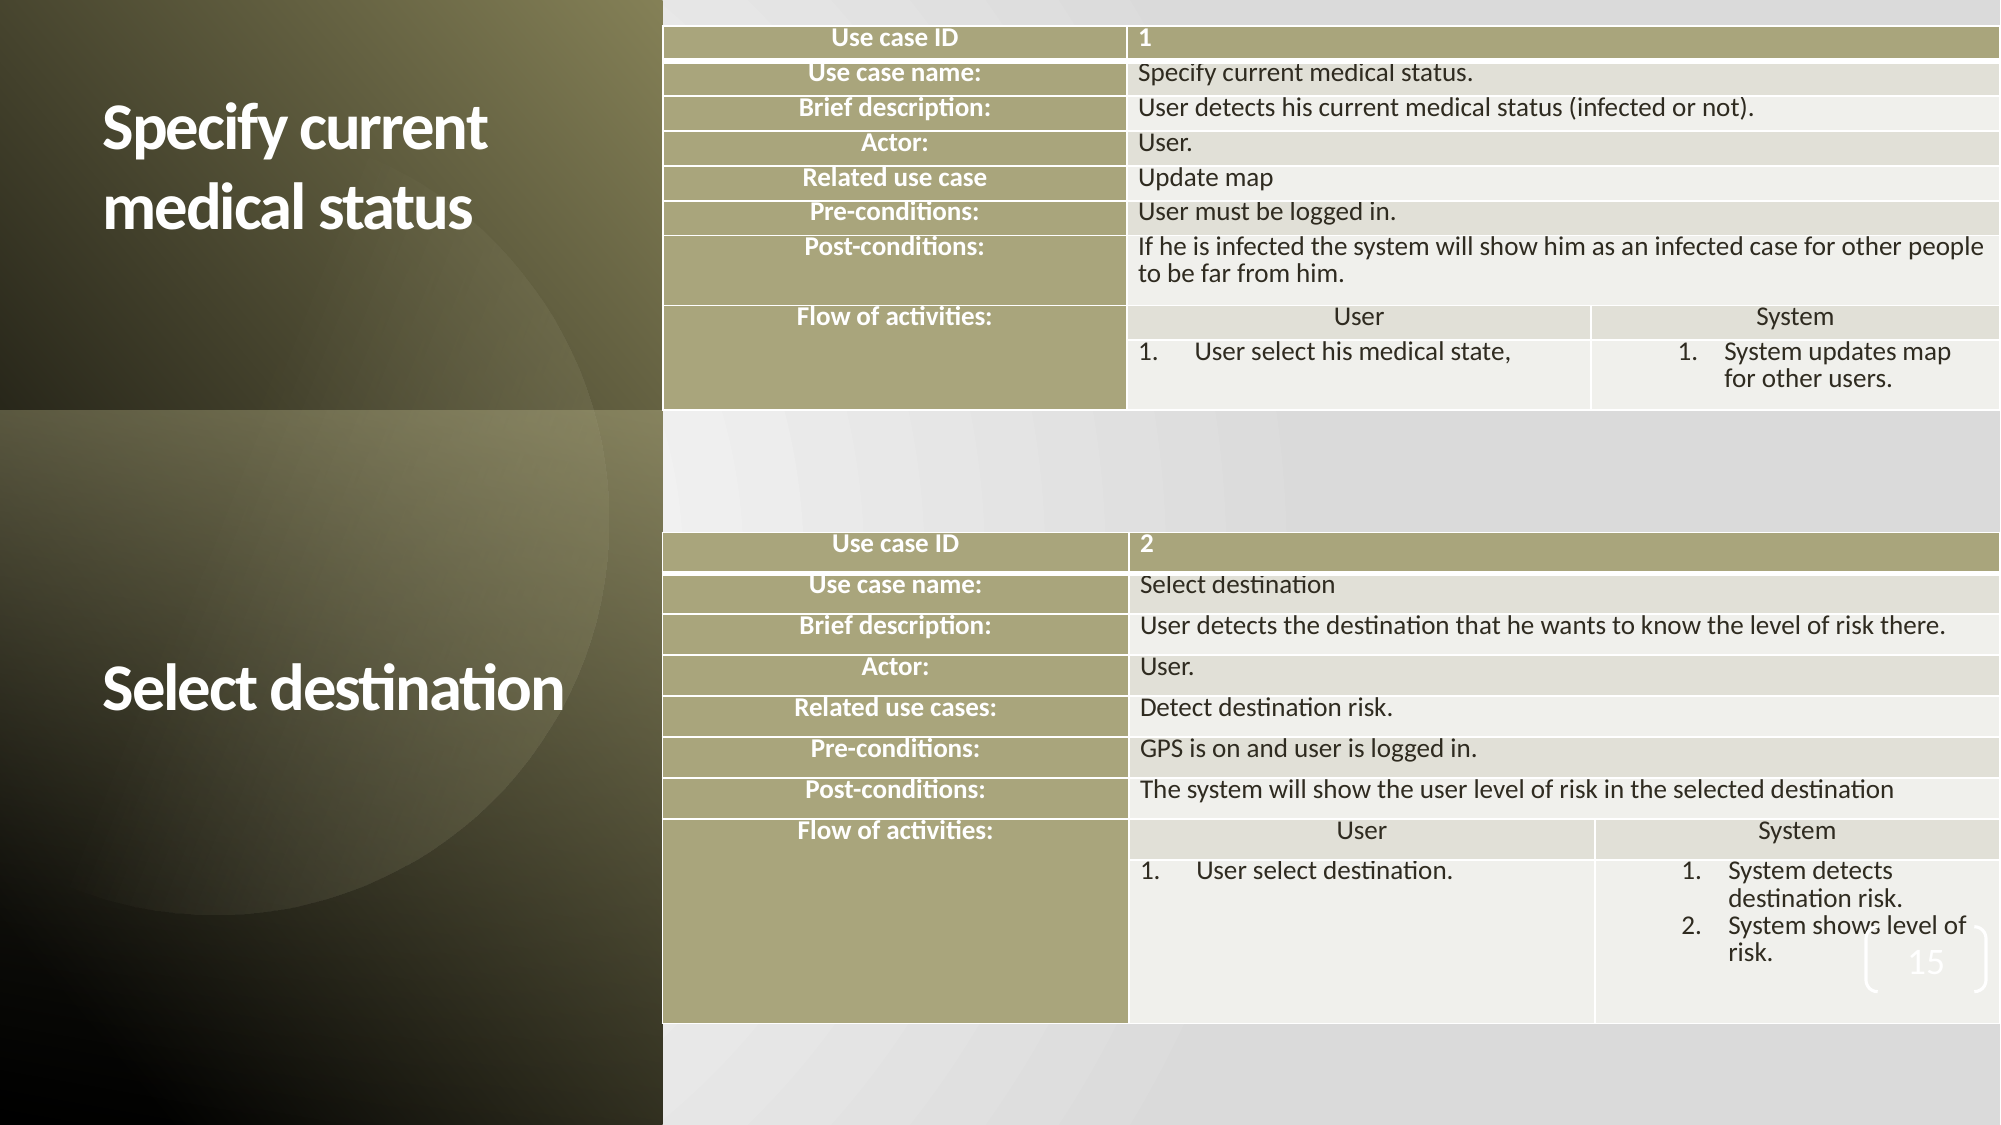

| Use case ID | 1 |  |
| --- | --- | --- |
| Use case name: | Specify current medical status. |  |
| Brief description: | User detects his current medical status (infected or not). |  |
| Actor: | User. |  |
| Related use case | Update map |  |
| Pre-conditions: | User must be logged in. |  |
| Post-conditions: | If he is infected the system will show him as an infected case for other people to be far from him. |  |
| Flow of activities: | User | System |
|  | User select his medical state, | System updates map for other users. |
# Specify current medical status Select destination

| Use case ID | 2 |  |
| --- | --- | --- |
| Use case name: | Select destination |  |
| Brief description: | User detects the destination that he wants to know the level of risk there. |  |
| Actor: | User. |  |
| Related use cases: | Detect destination risk. |  |
| Pre-conditions: | GPS is on and user is logged in. |  |
| Post-conditions: | The system will show the user level of risk in the selected destination |  |
| Flow of activities: | User | System |
|  | User select destination. | System detects destination risk. System shows level of risk. |
15